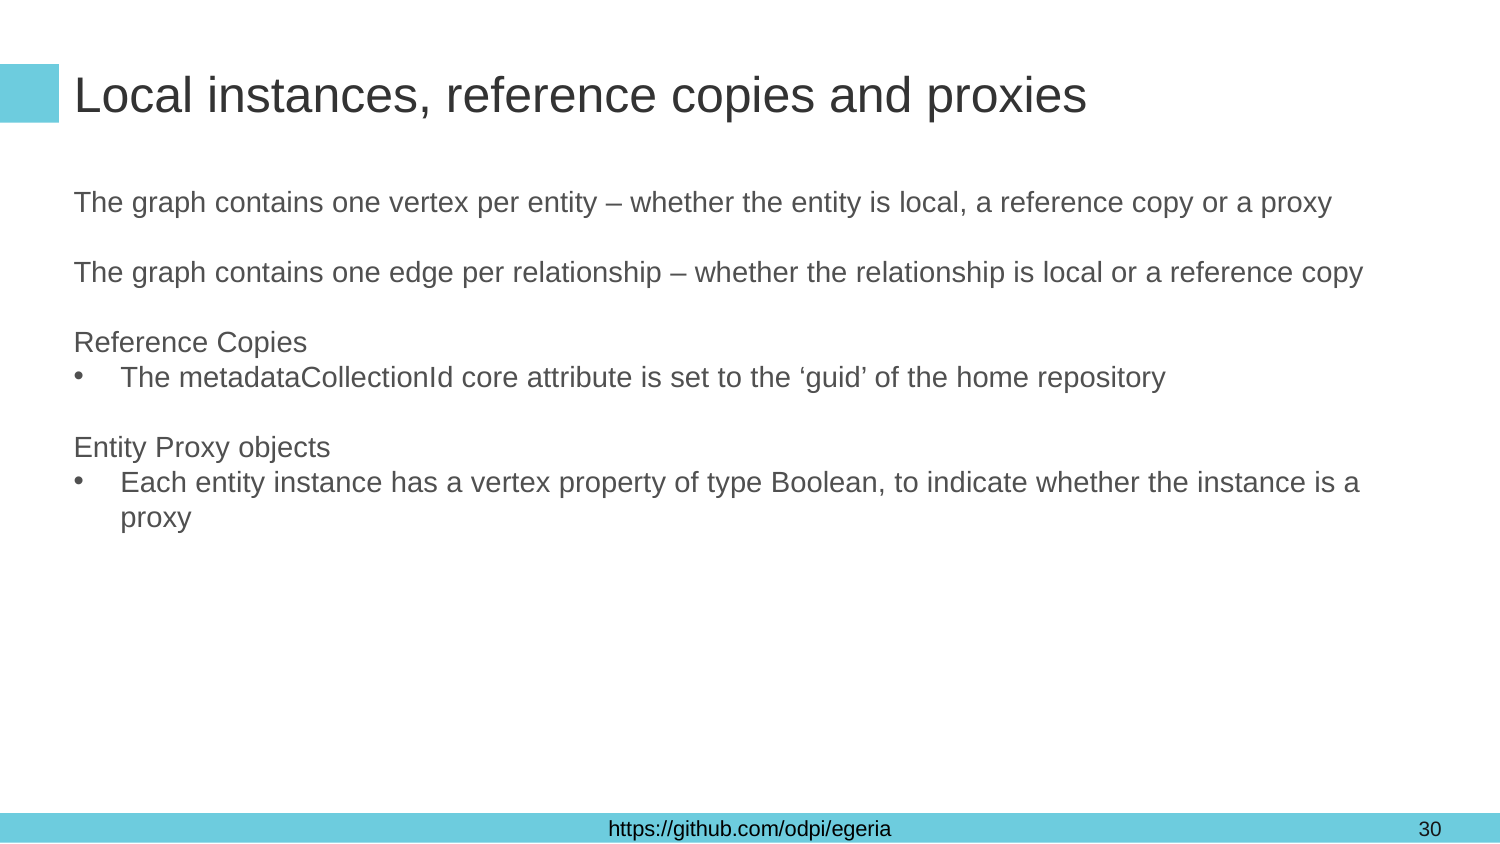

# Local instances, reference copies and proxies
The graph contains one vertex per entity – whether the entity is local, a reference copy or a proxy

The graph contains one edge per relationship – whether the relationship is local or a reference copy

Reference Copies
The metadataCollectionId core attribute is set to the ‘guid’ of the home repository

Entity Proxy objects
Each entity instance has a vertex property of type Boolean, to indicate whether the instance is a proxy

30